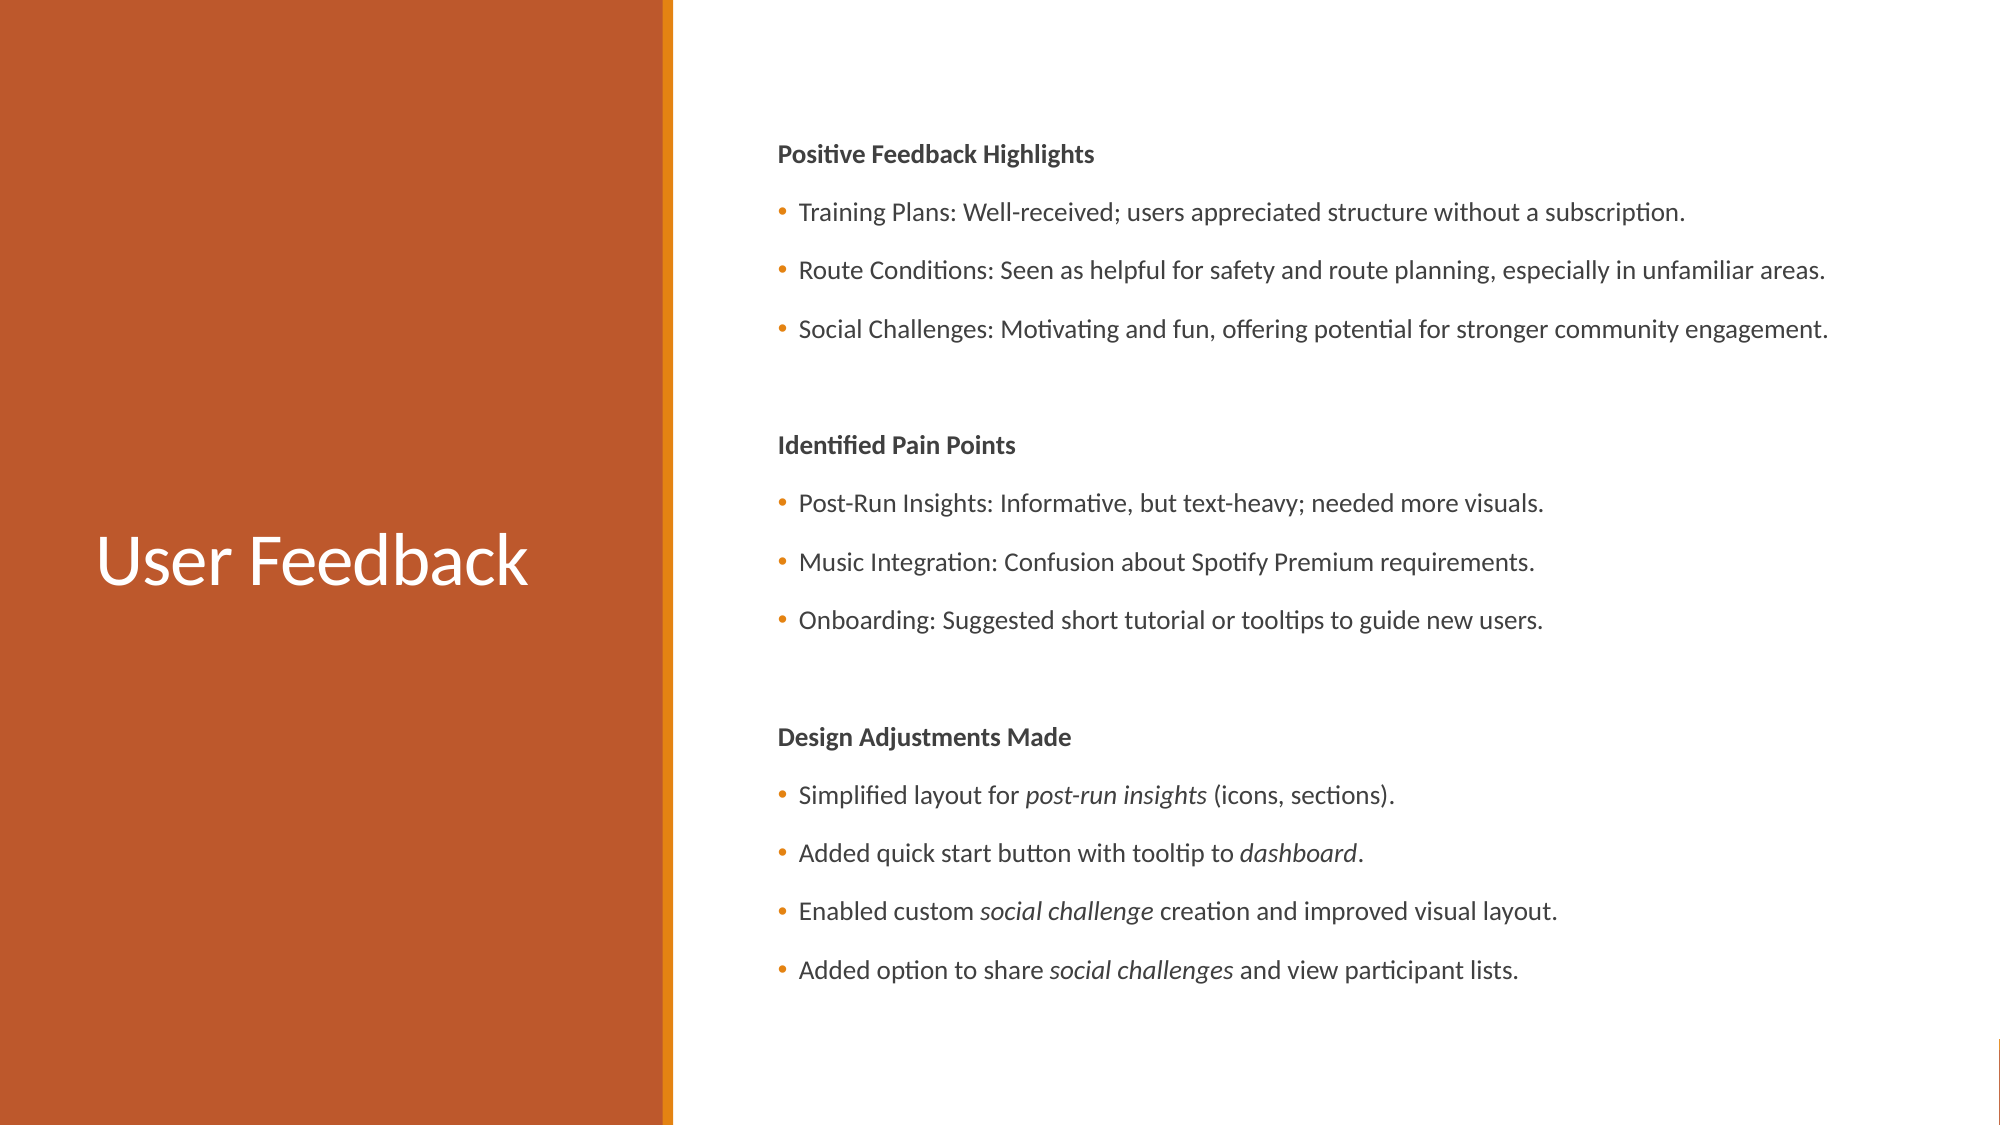

# User Feedback
Positive Feedback Highlights
 Training Plans: Well-received; users appreciated structure without a subscription.
 Route Conditions: Seen as helpful for safety and route planning, especially in unfamiliar areas.
 Social Challenges: Motivating and fun, offering potential for stronger community engagement.

Identified Pain Points
 Post-Run Insights: Informative, but text-heavy; needed more visuals.
 Music Integration: Confusion about Spotify Premium requirements.
 Onboarding: Suggested short tutorial or tooltips to guide new users.

Design Adjustments Made
 Simplified layout for post-run insights (icons, sections).
 Added quick start button with tooltip to dashboard.
 Enabled custom social challenge creation and improved visual layout.
 Added option to share social challenges and view participant lists.